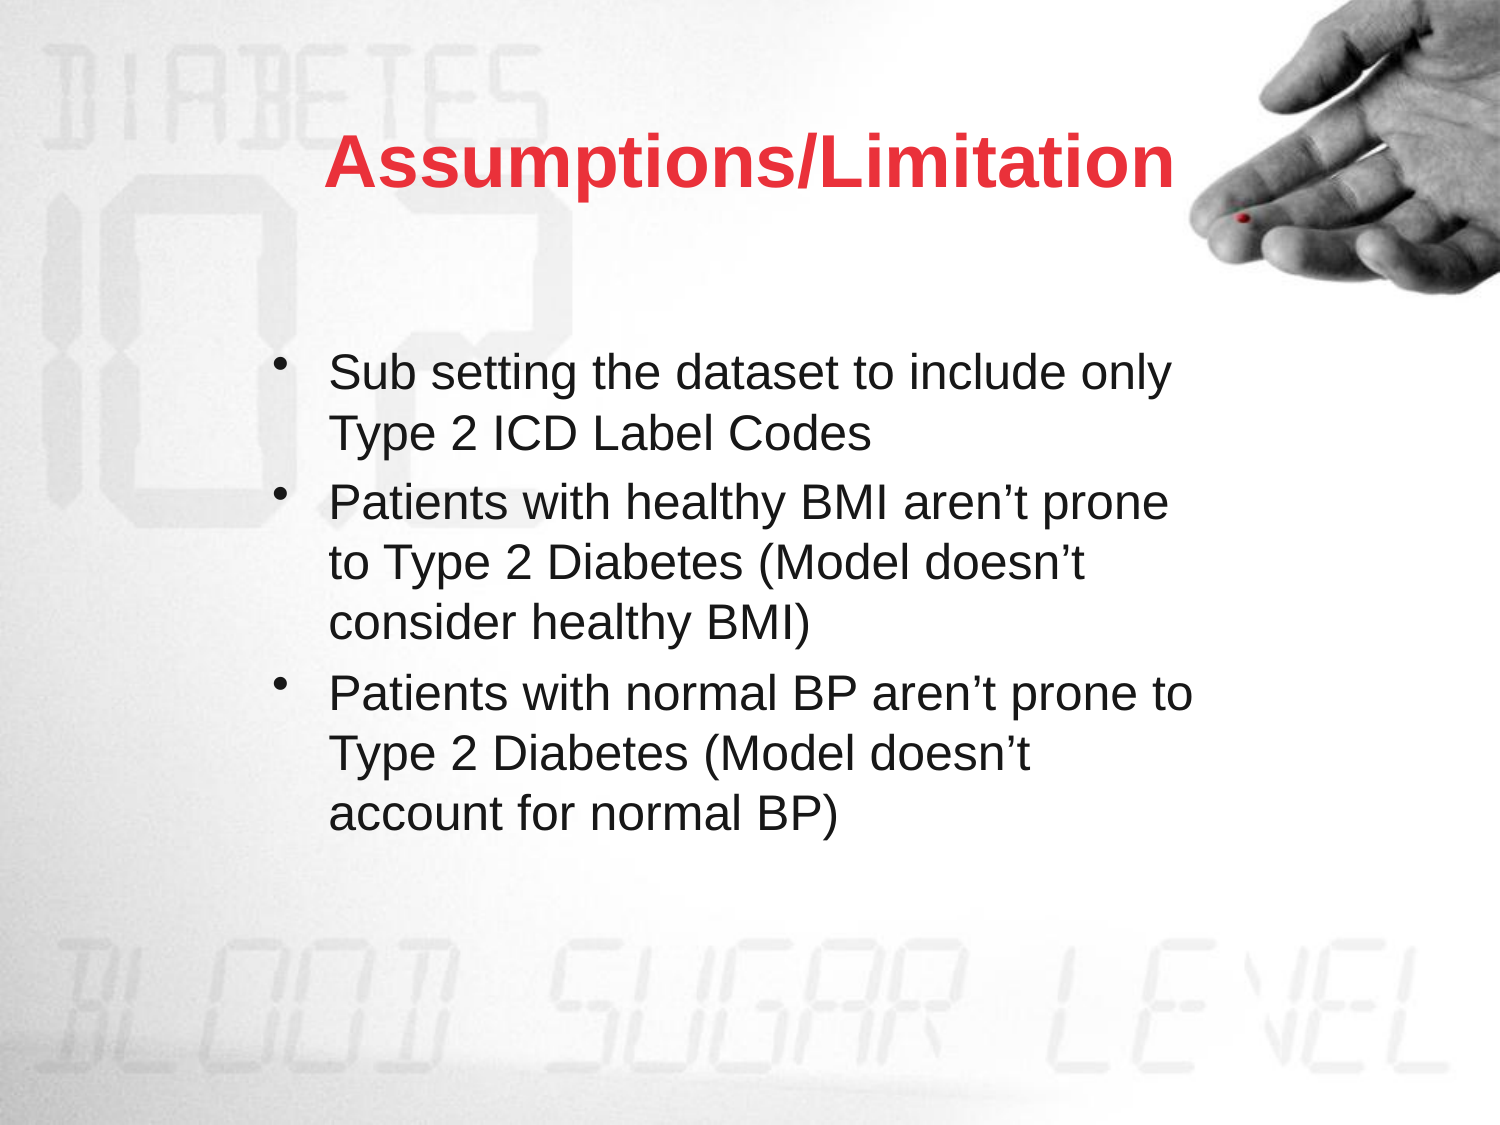

# Assumptions/Limitation

Sub setting the dataset to include only Type 2 ICD Label Codes
Patients with healthy BMI aren’t prone to Type 2 Diabetes (Model doesn’t consider healthy BMI)
Patients with normal BP aren’t prone to Type 2 Diabetes (Model doesn’t account for normal BP)